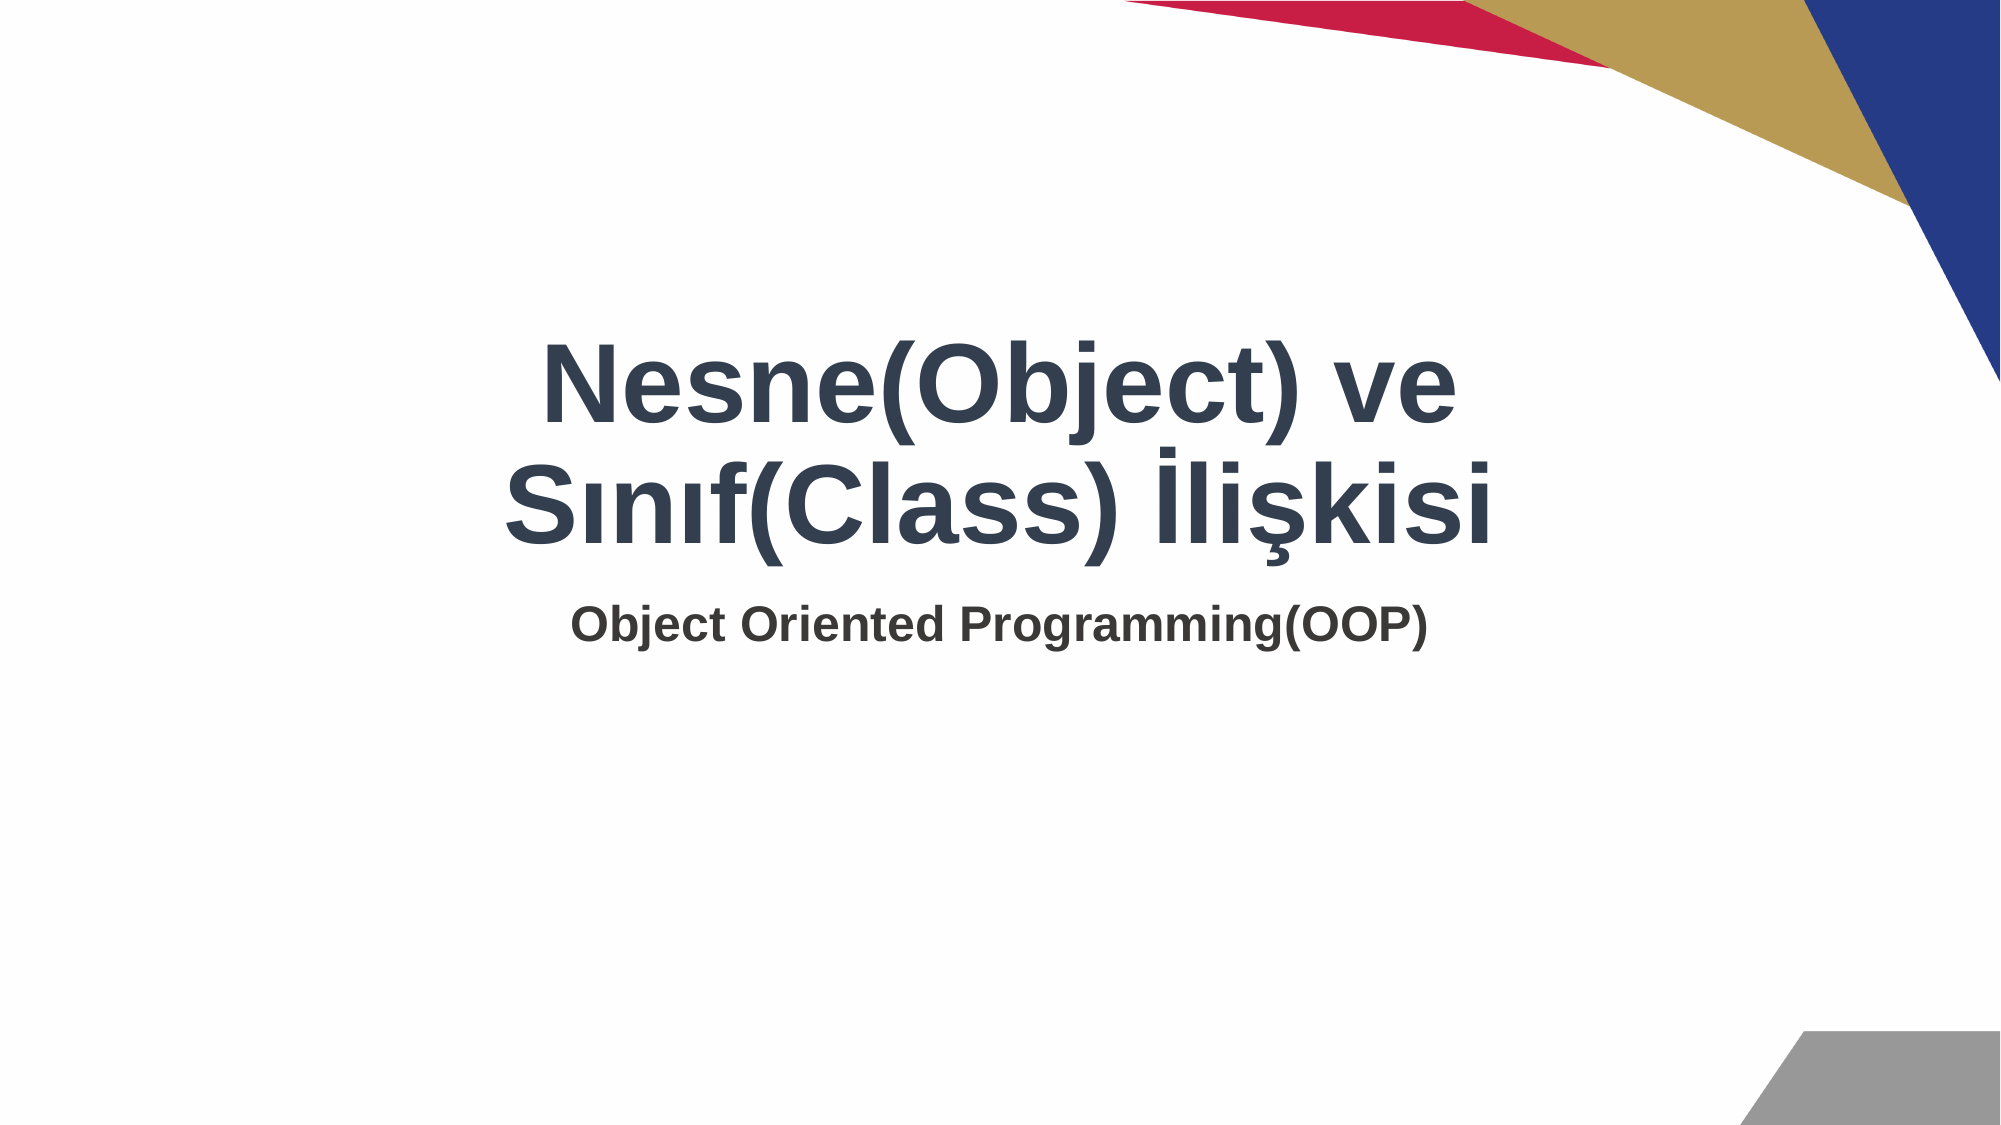

# Nesne(Object) ve Sınıf(Class) İlişkisi
Object Oriented Programming(OOP)